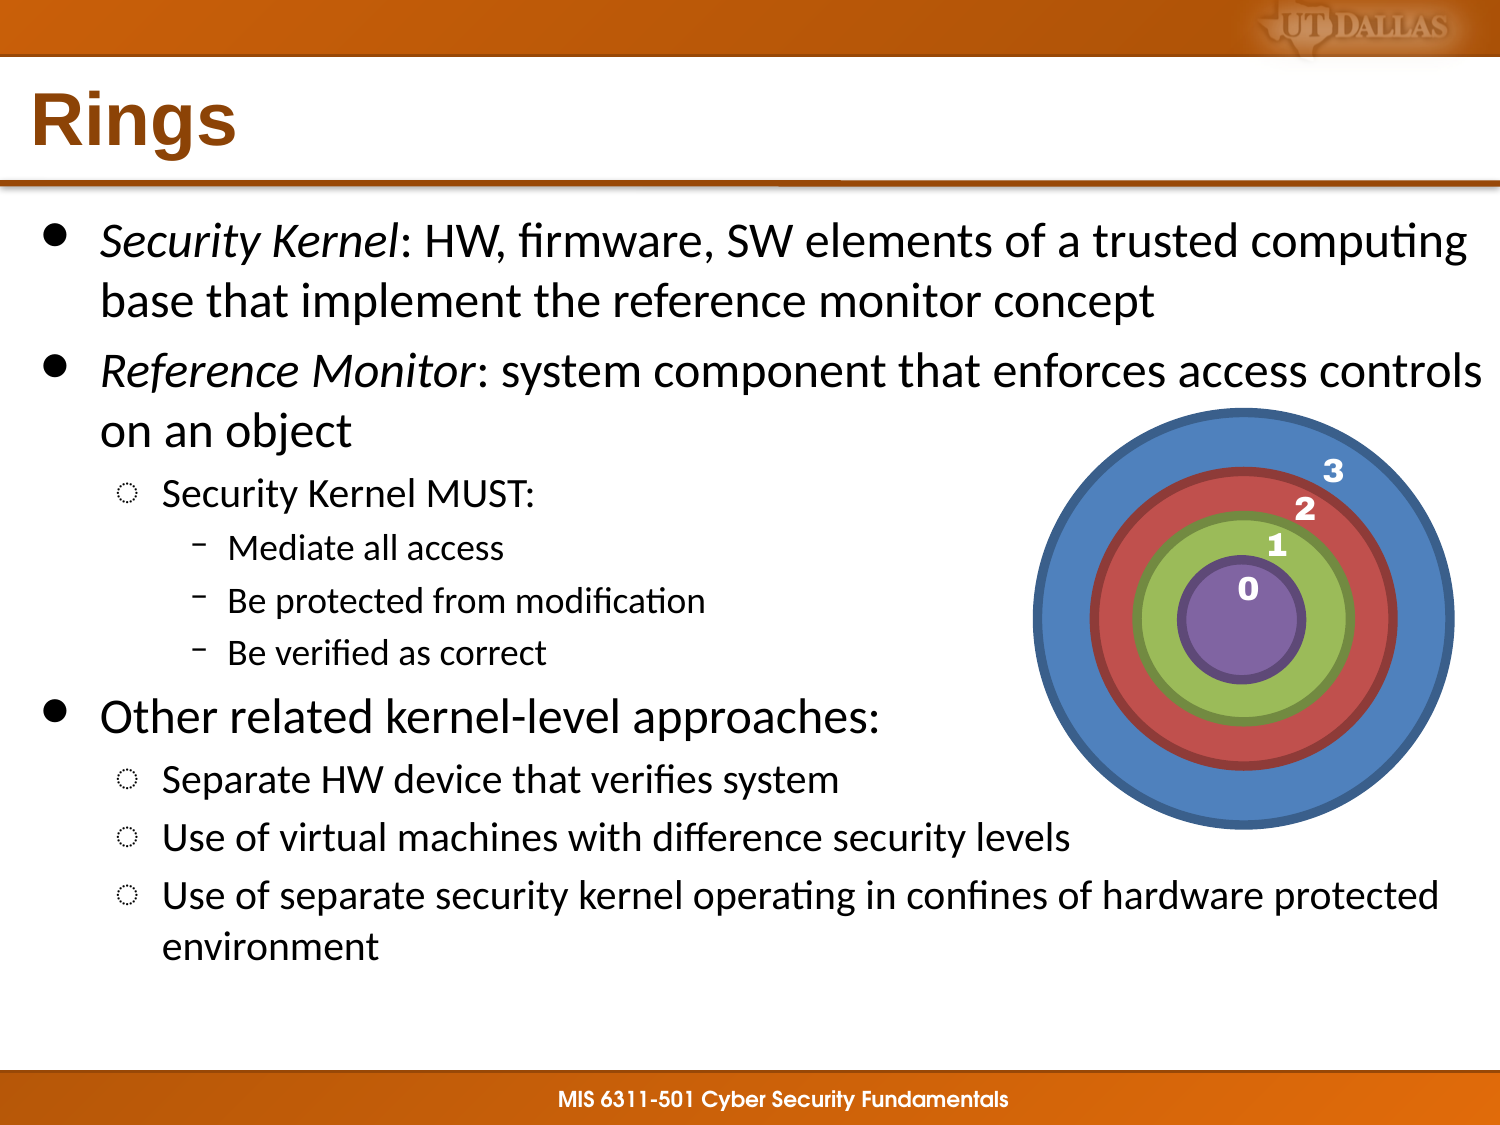

# Rings
Security Kernel: HW, firmware, SW elements of a trusted computing base that implement the reference monitor concept
Reference Monitor: system component that enforces access controls on an object
Security Kernel MUST:
Mediate all access
Be protected from modification
Be verified as correct
Other related kernel-level approaches:
Separate HW device that verifies system
Use of virtual machines with difference security levels
Use of separate security kernel operating in confines of hardware protected environment

3

2

1

0